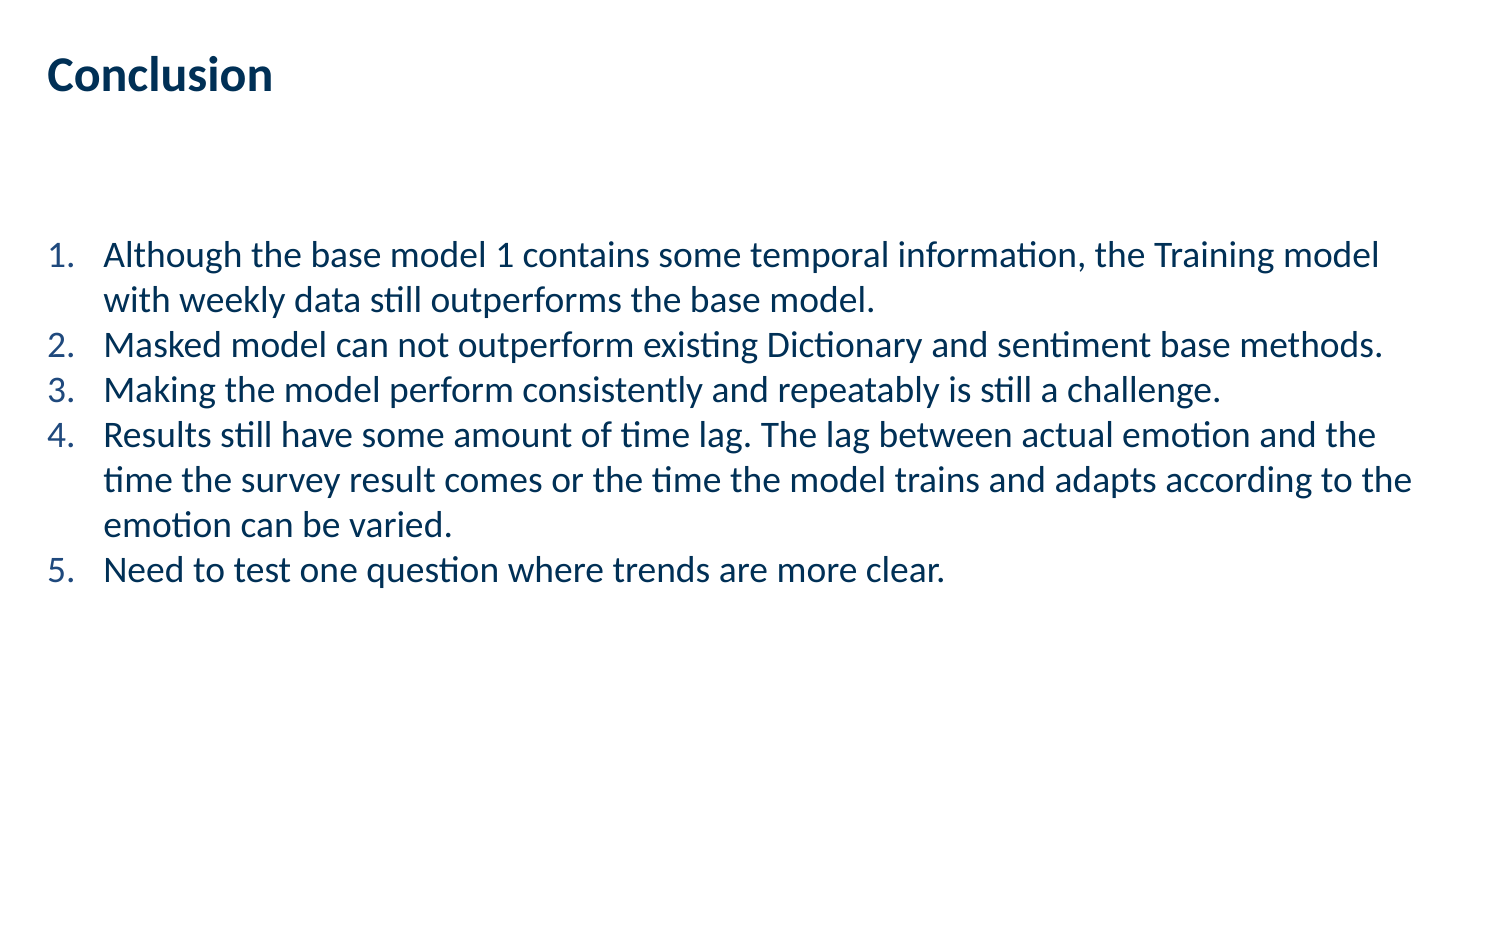

# Conclusion
Although the base model 1 contains some temporal information, the Training model with weekly data still outperforms the base model.
Masked model can not outperform existing Dictionary and sentiment base methods.
Making the model perform consistently and repeatably is still a challenge.
Results still have some amount of time lag. The lag between actual emotion and the time the survey result comes or the time the model trains and adapts according to the emotion can be varied.
Need to test one question where trends are more clear.